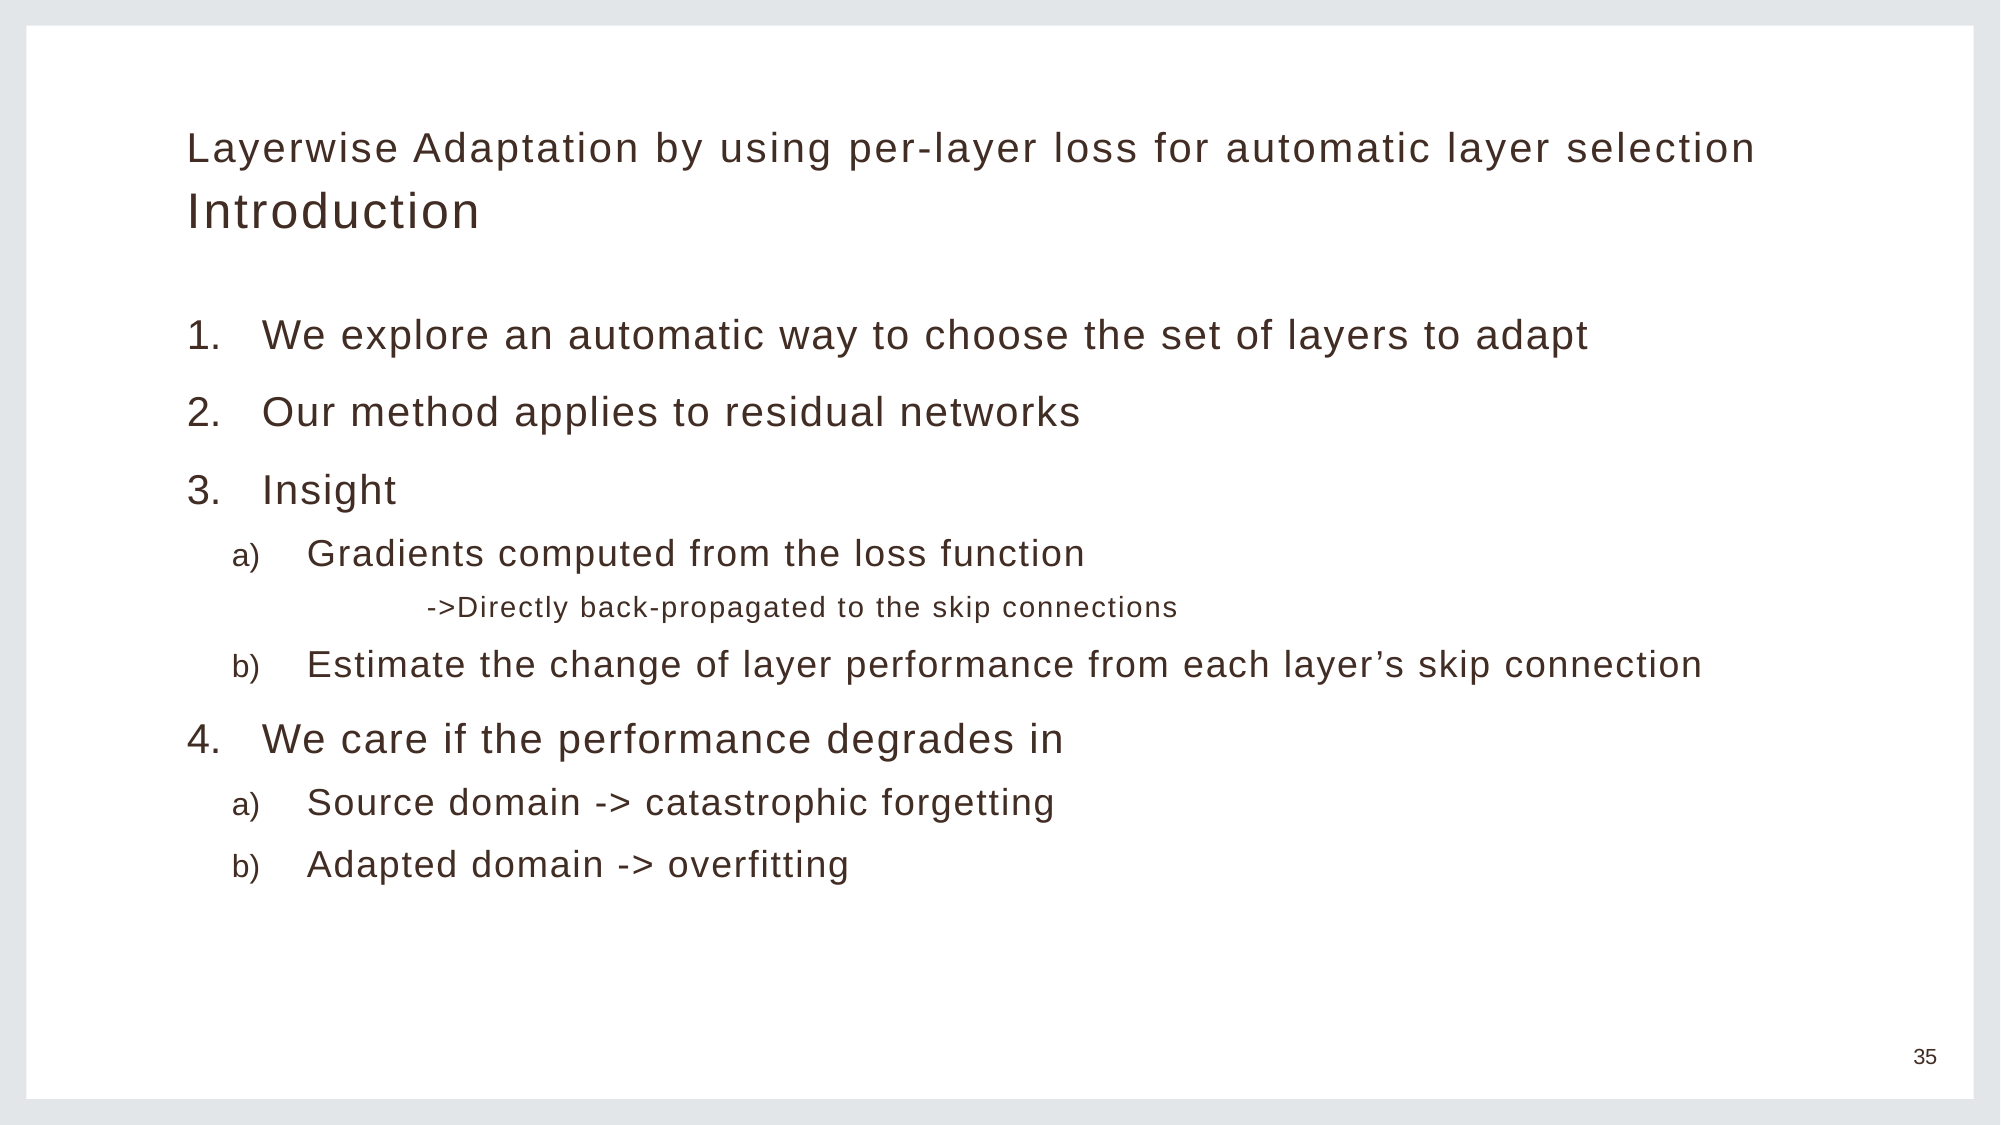

Layerwise Adaptation by using per-layer loss for automatic layer selection
Introduction
We explore an automatic way to choose the set of layers to adapt
Our method applies to residual networks
Insight
Gradients computed from the loss function
	->Directly back-propagated to the skip connections
Estimate the change of layer performance from each layer’s skip connection
We care if the performance degrades in
Source domain -> catastrophic forgetting
Adapted domain -> overfitting

35